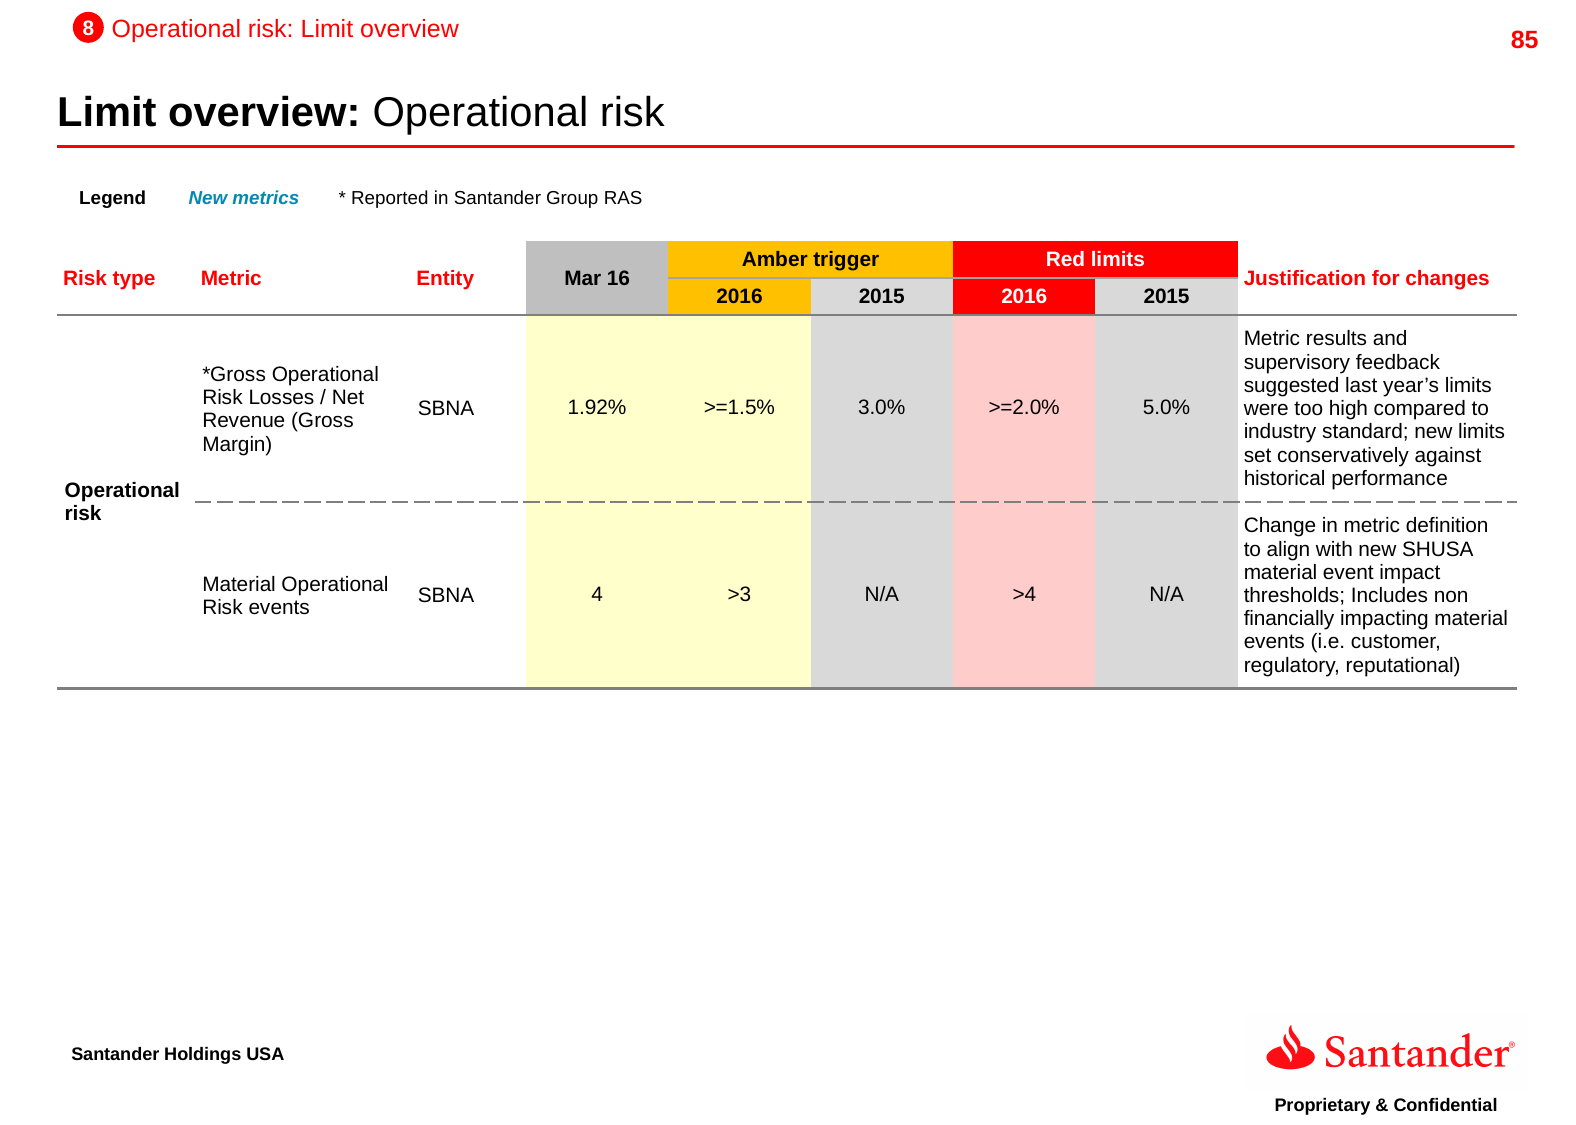

8
Operational risk: Limit overview
Limit overview: Operational risk
Legend
New metrics
* Reported in Santander Group RAS
| Risk type | Metric | Entity | Mar 16 | Amber trigger |  | Red limits |  | Justification for changes |
| --- | --- | --- | --- | --- | --- | --- | --- | --- |
|  |  |  |  | 2016 | 2015 | 2016 | 2015 |  |
| Operational risk | \*Gross Operational Risk Losses / Net Revenue (Gross Margin) | SBNA | 1.92% | >=1.5% | 3.0% | >=2.0% | 5.0% | Metric results and supervisory feedback suggested last year’s limits were too high compared to industry standard; new limits set conservatively against historical performance |
|  | Material Operational Risk events | SBNA | 4 | >3 | N/A | >4 | N/A | Change in metric definition to align with new SHUSA material event impact thresholds; Includes non financially impacting material events (i.e. customer, regulatory, reputational) |